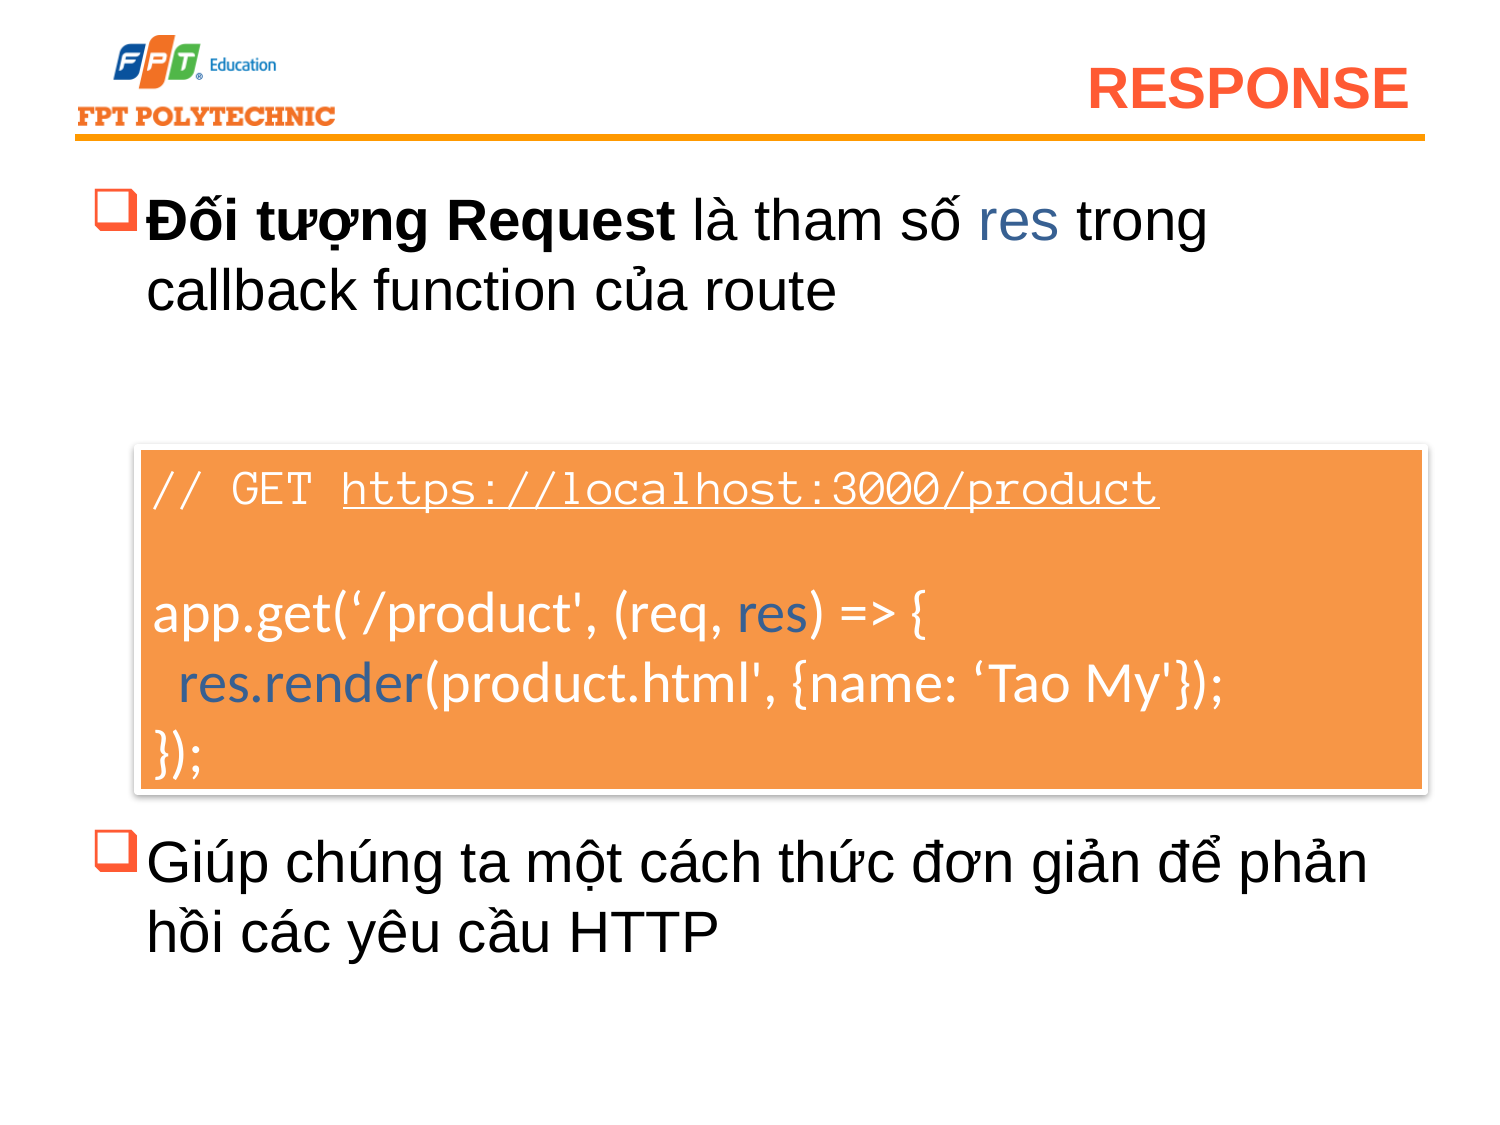

# Response
Đối tượng Request là tham số res trong callback function của route

Giúp chúng ta một cách thức đơn giản để phản hồi các yêu cầu HTTP
// GET https://localhost:3000/product

app.get(‘/product', (req, res) => {
  res.render(product.html', {name: ‘Tao My'});
});